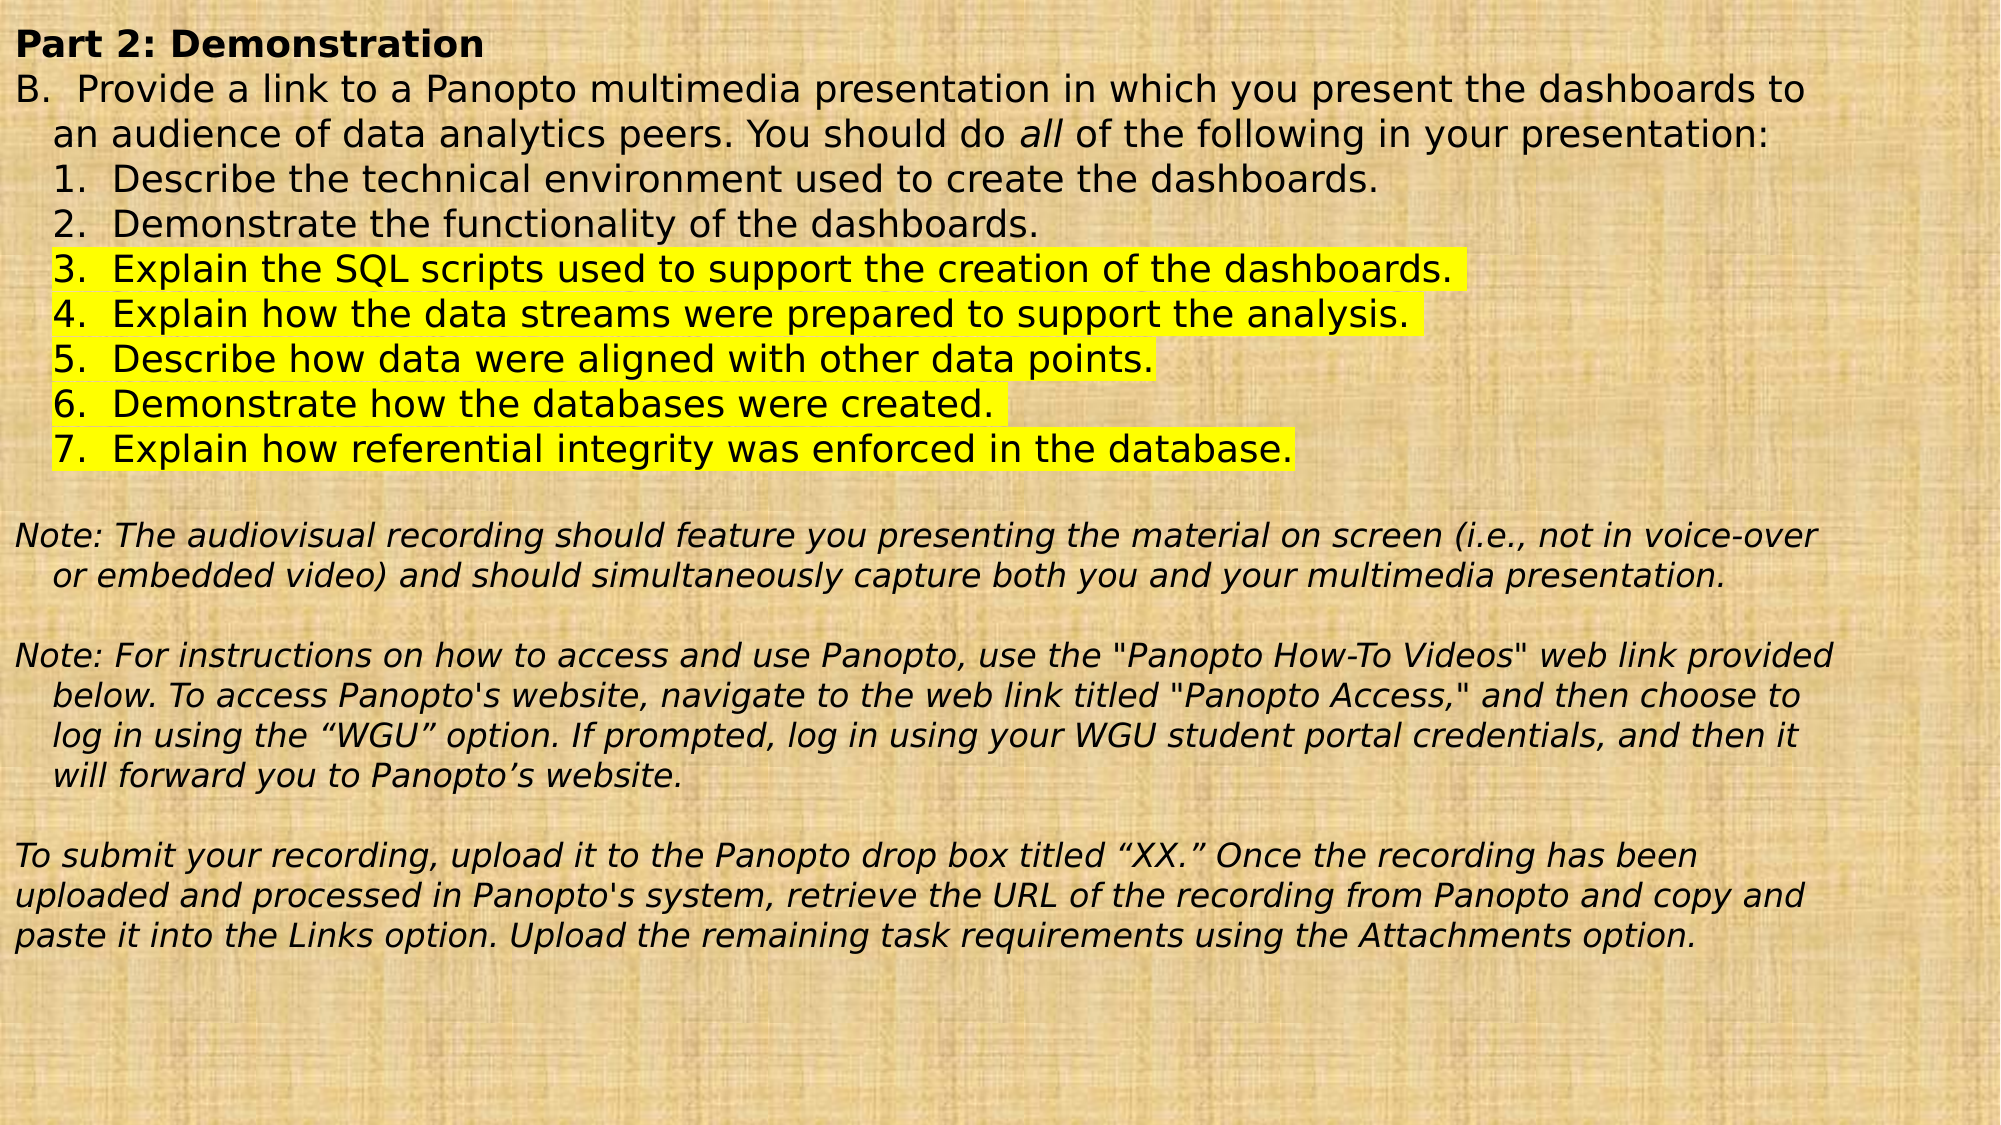

Part 2: Demonstration
B.  Provide a link to a Panopto multimedia presentation in which you present the dashboards to an audience of data analytics peers. You should do all of the following in your presentation:
1.  Describe the technical environment used to create the dashboards.
2.  Demonstrate the functionality of the dashboards.
3.  Explain the SQL scripts used to support the creation of the dashboards.
4.  Explain how the data streams were prepared to support the analysis.
5.  Describe how data were aligned with other data points.
6.  Demonstrate how the databases were created.
7.  Explain how referential integrity was enforced in the database.

Note: The audiovisual recording should feature you presenting the material on screen (i.e., not in voice-over or embedded video) and should simultaneously capture both you and your multimedia presentation.
Note: For instructions on how to access and use Panopto, use the "Panopto How-To Videos" web link provided below. To access Panopto's website, navigate to the web link titled "Panopto Access," and then choose to log in using the “WGU” option. If prompted, log in using your WGU student portal credentials, and then it will forward you to Panopto’s website.
To submit your recording, upload it to the Panopto drop box titled “XX.” Once the recording has been uploaded and processed in Panopto's system, retrieve the URL of the recording from Panopto and copy and paste it into the Links option. Upload the remaining task requirements using the Attachments option.